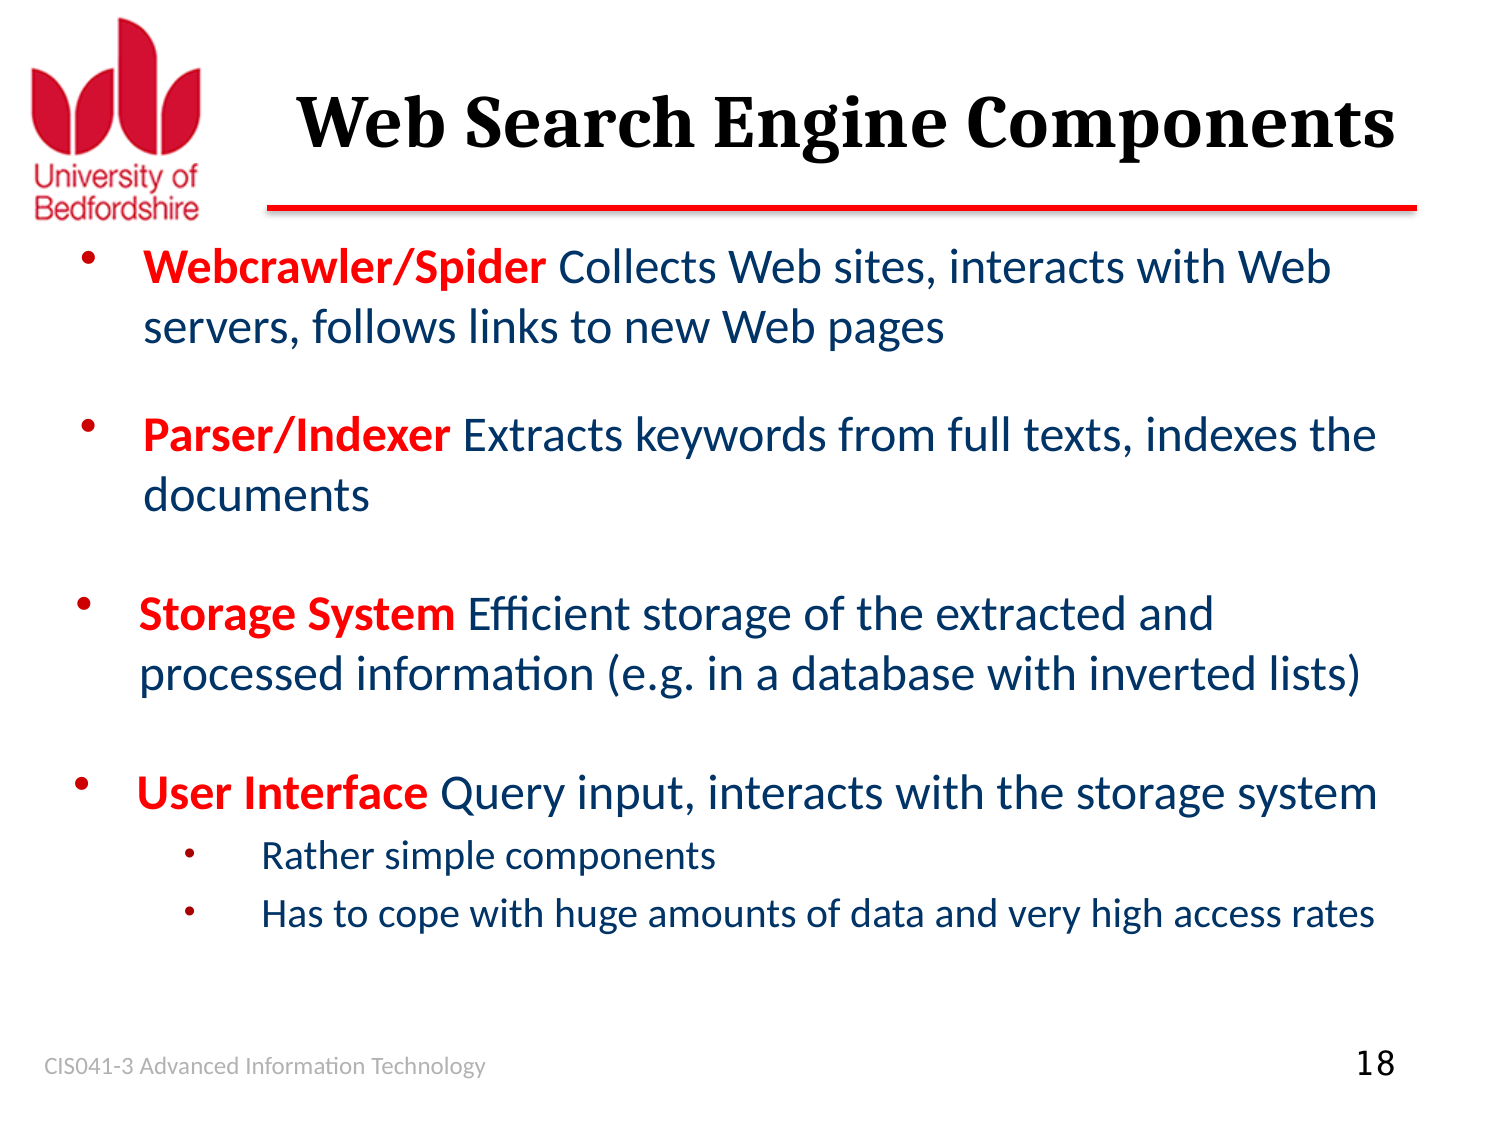

# Web Search Engine Components
Webcrawler/Spider Collects Web sites, interacts with Web servers, follows links to new Web pages
Parser/Indexer Extracts keywords from full texts, indexes the documents
Storage System Efficient storage of the extracted and processed information (e.g. in a database with inverted lists)
User Interface Query input, interacts with the storage system
Rather simple components
Has to cope with huge amounts of data and very high access rates

CIS041-3 Advanced Information Technology